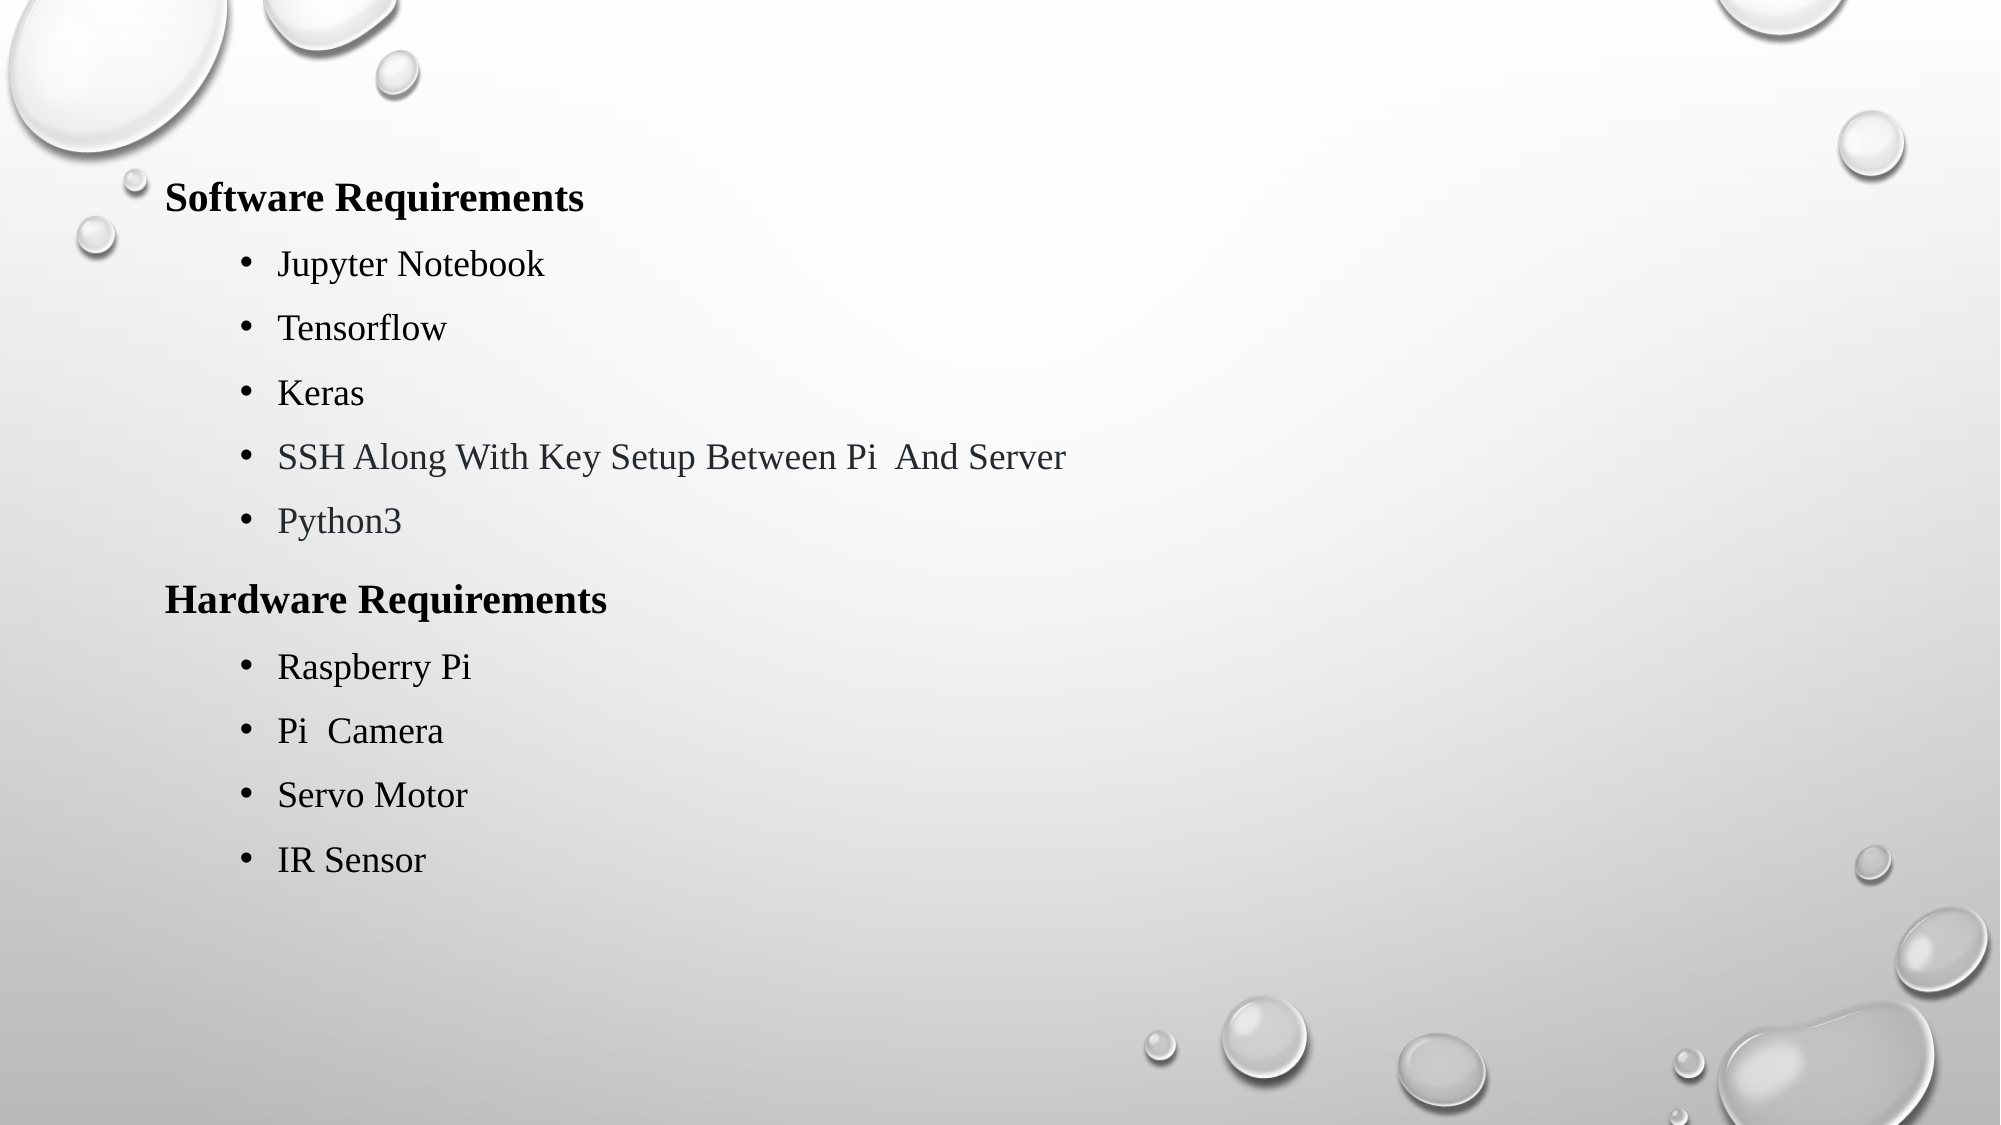

Software Requirements
Jupyter Notebook
Tensorflow
Keras
SSH Along With Key Setup Between Pi  And Server
Python3
Hardware Requirements
Raspberry Pi
Pi  Camera
Servo Motor
IR Sensor